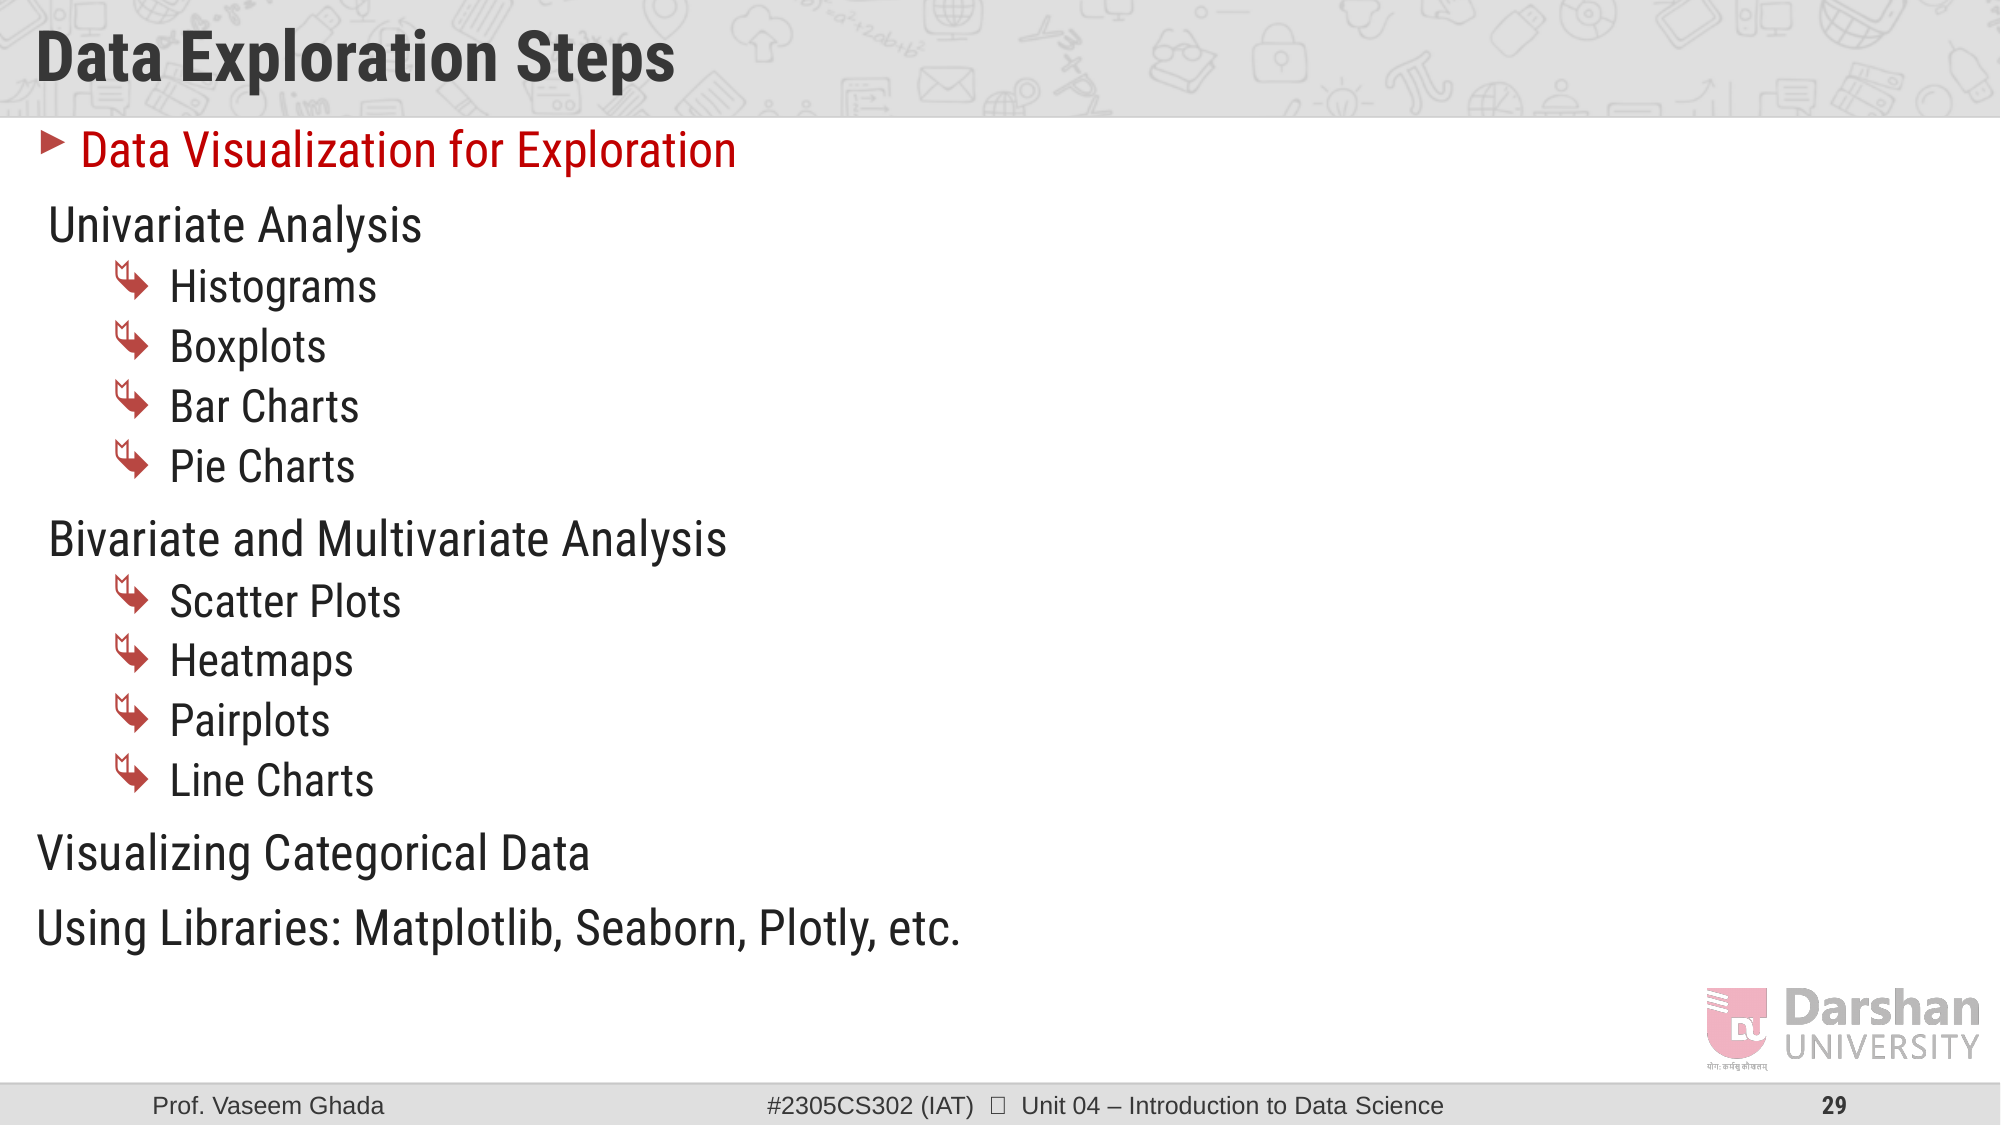

# Data Exploration Steps
Data Visualization for Exploration
 Univariate Analysis
Histograms
Boxplots
Bar Charts
Pie Charts
 Bivariate and Multivariate Analysis
Scatter Plots
Heatmaps
Pairplots
Line Charts
Visualizing Categorical Data
Using Libraries: Matplotlib, Seaborn, Plotly, etc.